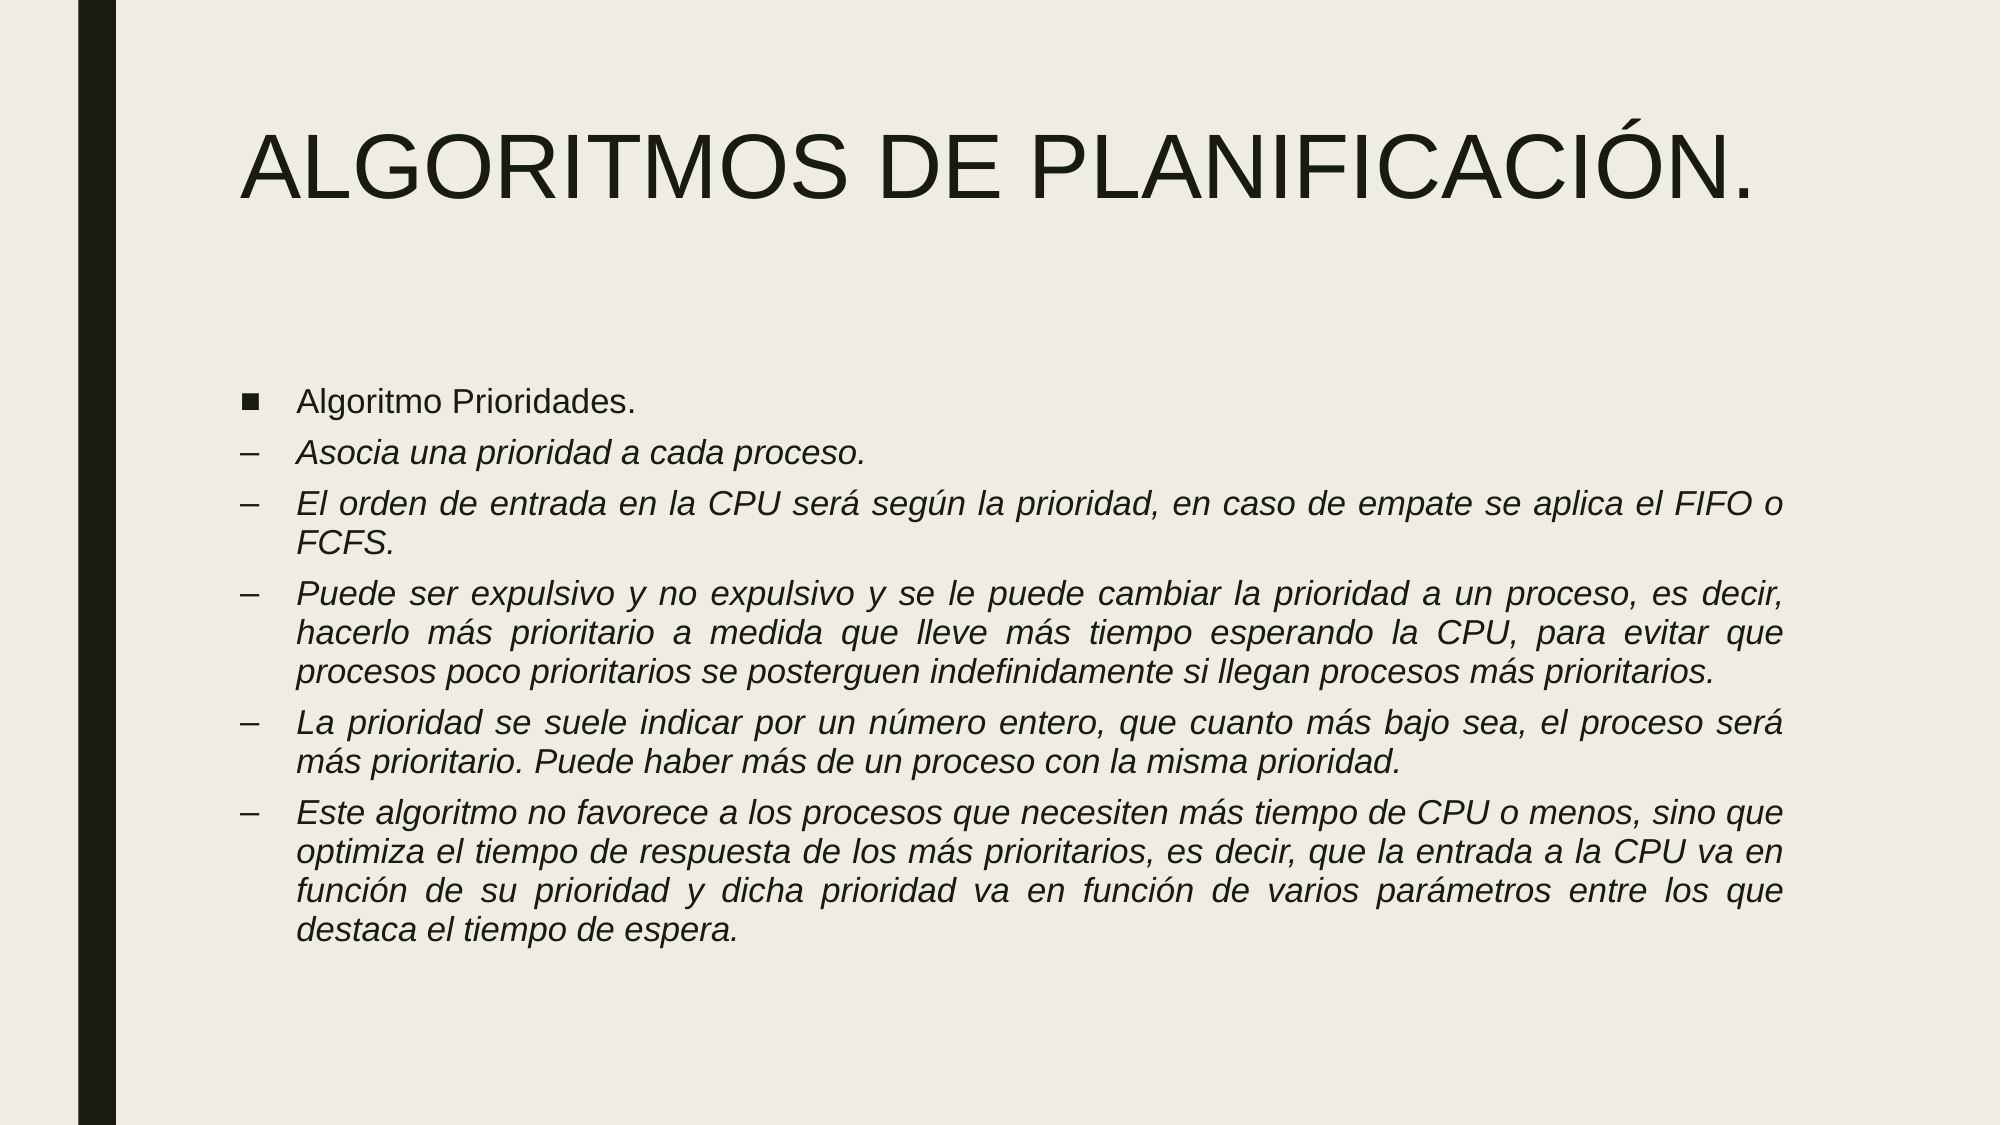

# ALGORITMOS DE PLANIFICACIÓN.
Algoritmo Prioridades.
Asocia una prioridad a cada proceso.
El orden de entrada en la CPU será según la prioridad, en caso de empate se aplica el FIFO o FCFS.
Puede ser expulsivo y no expulsivo y se le puede cambiar la prioridad a un proceso, es decir, hacerlo más prioritario a medida que lleve más tiempo esperando la CPU, para evitar que procesos poco prioritarios se posterguen indefinidamente si llegan procesos más prioritarios.
La prioridad se suele indicar por un número entero, que cuanto más bajo sea, el proceso será más prioritario. Puede haber más de un proceso con la misma prioridad.
Este algoritmo no favorece a los procesos que necesiten más tiempo de CPU o menos, sino que optimiza el tiempo de respuesta de los más prioritarios, es decir, que la entrada a la CPU va en función de su prioridad y dicha prioridad va en función de varios parámetros entre los que destaca el tiempo de espera.